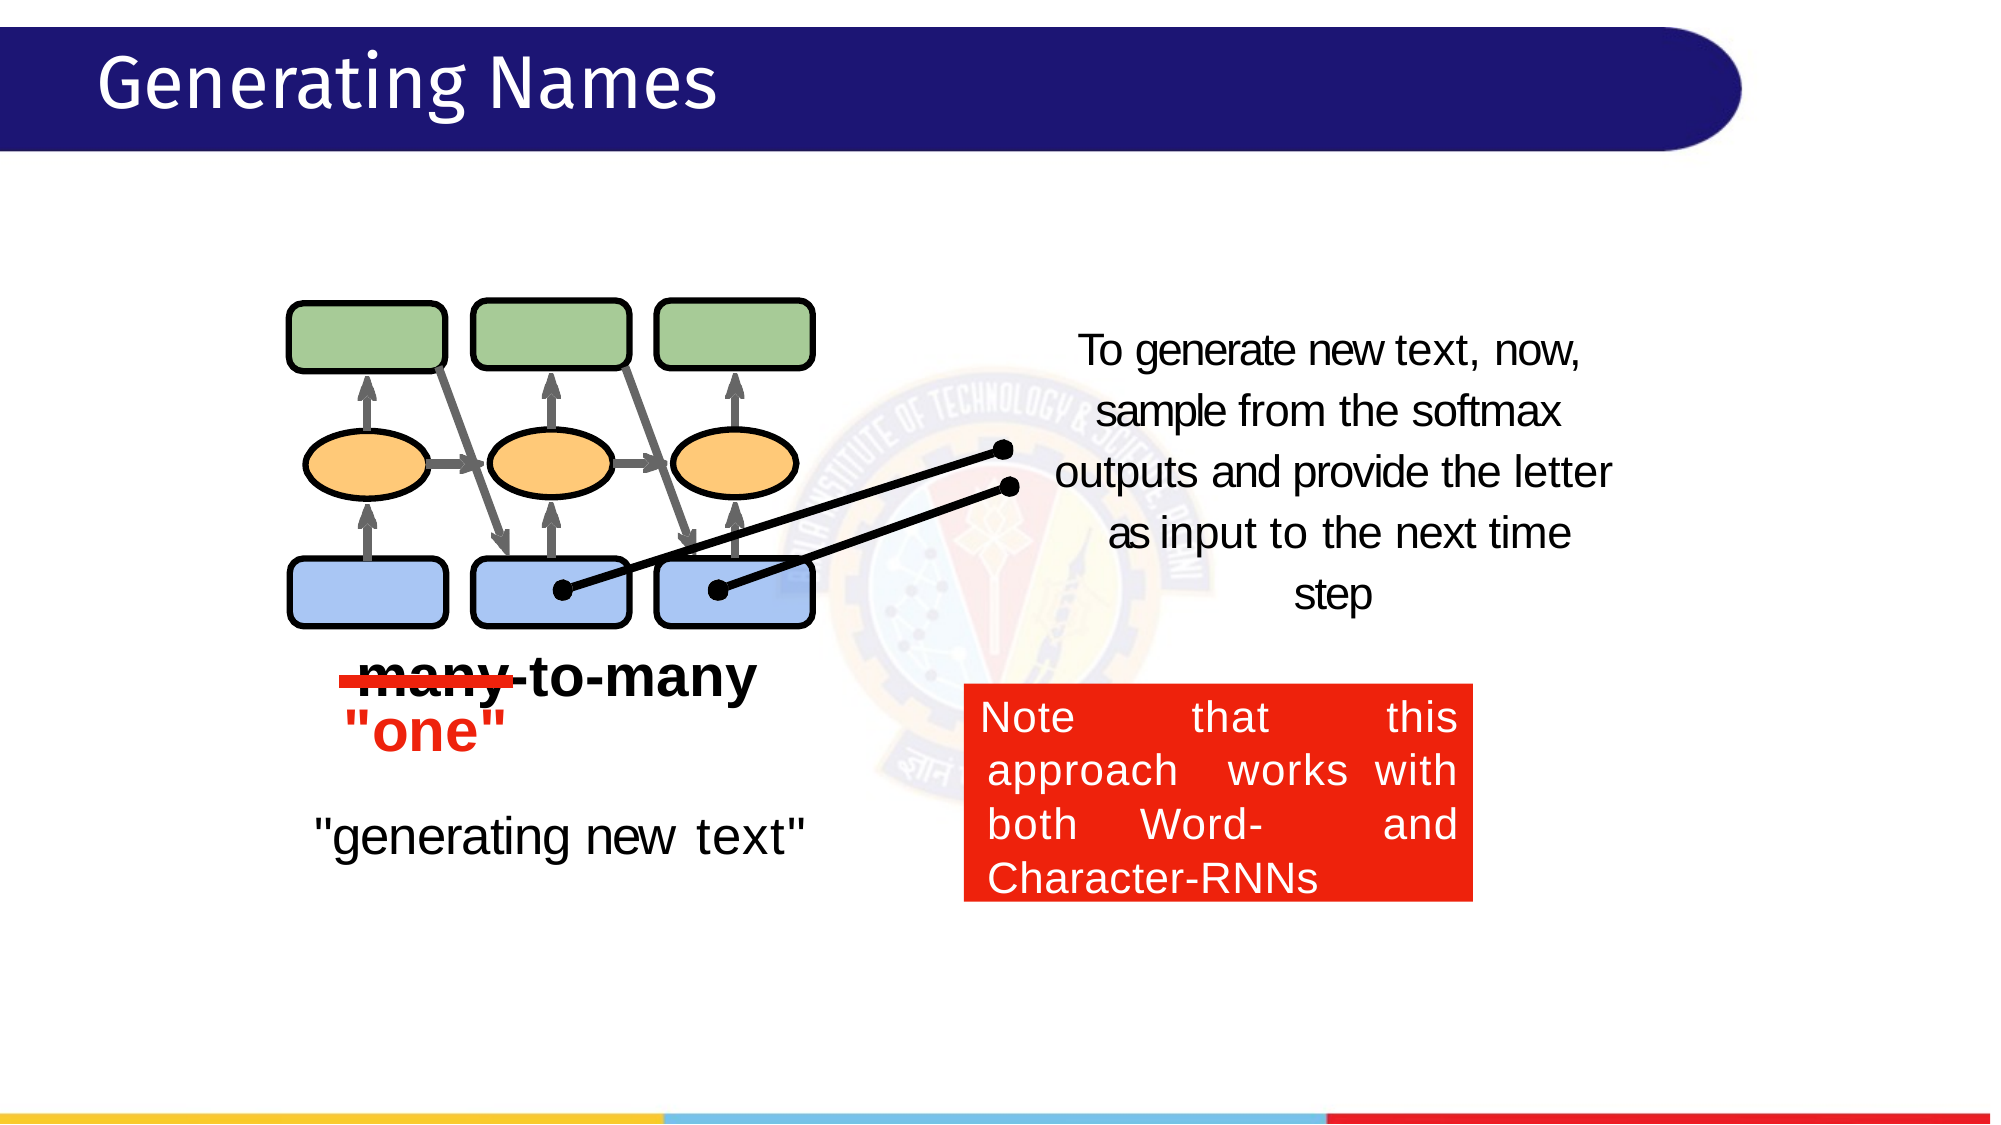

# Generating Names

To generate new text, now,  sample from the softmax  outputs and provide the letter  as input to the next time step
many-to-many

Note that this approach  works with both Word-  and Character-RNNs
"one"
"generating new text"